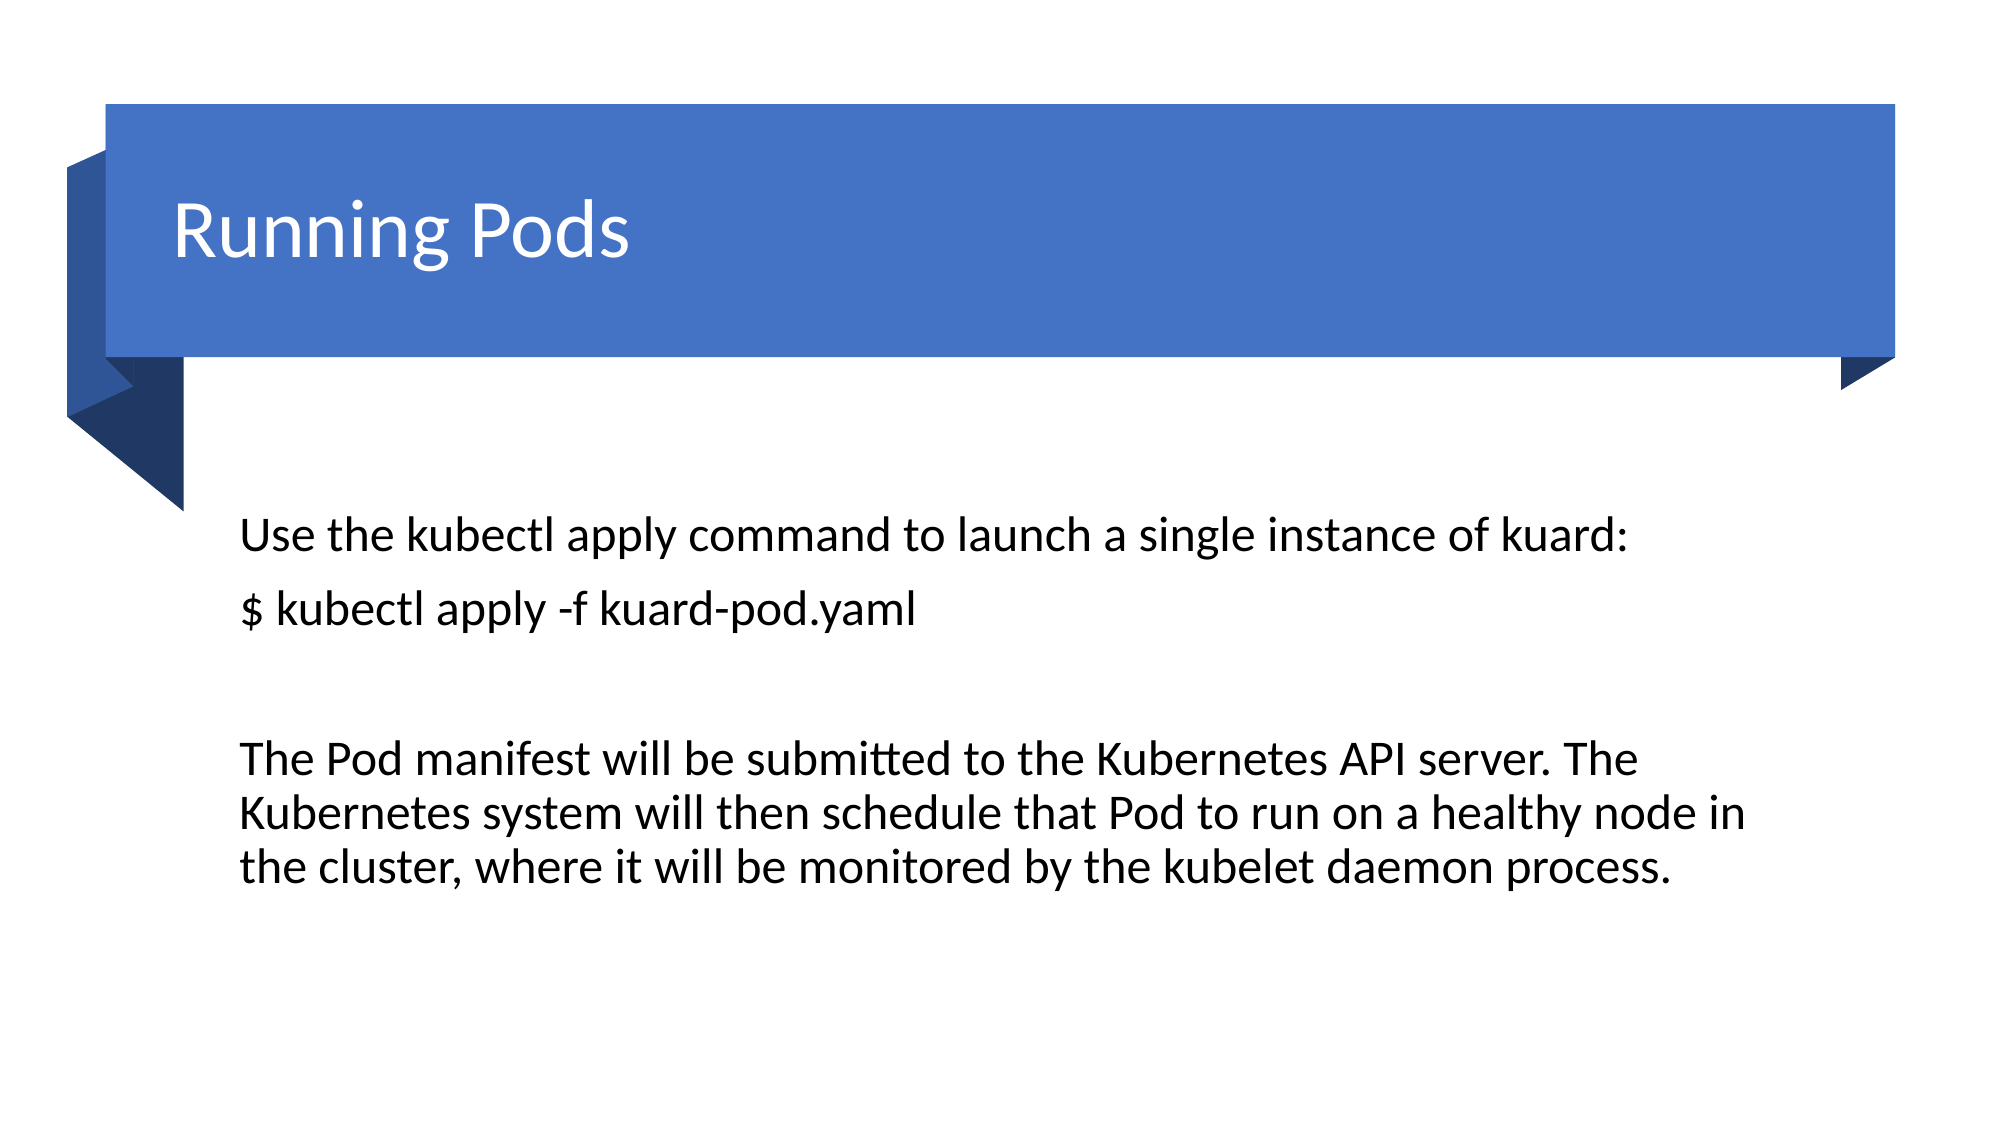

# Running Pods

Use the kubectl apply command to launch a single instance of kuard:
$ kubectl apply -f kuard-pod.yaml

The Pod manifest will be submitted to the Kubernetes API server. The Kubernetes system will then schedule that Pod to run on a healthy node in the cluster, where it will be monitored by the kubelet daemon process.